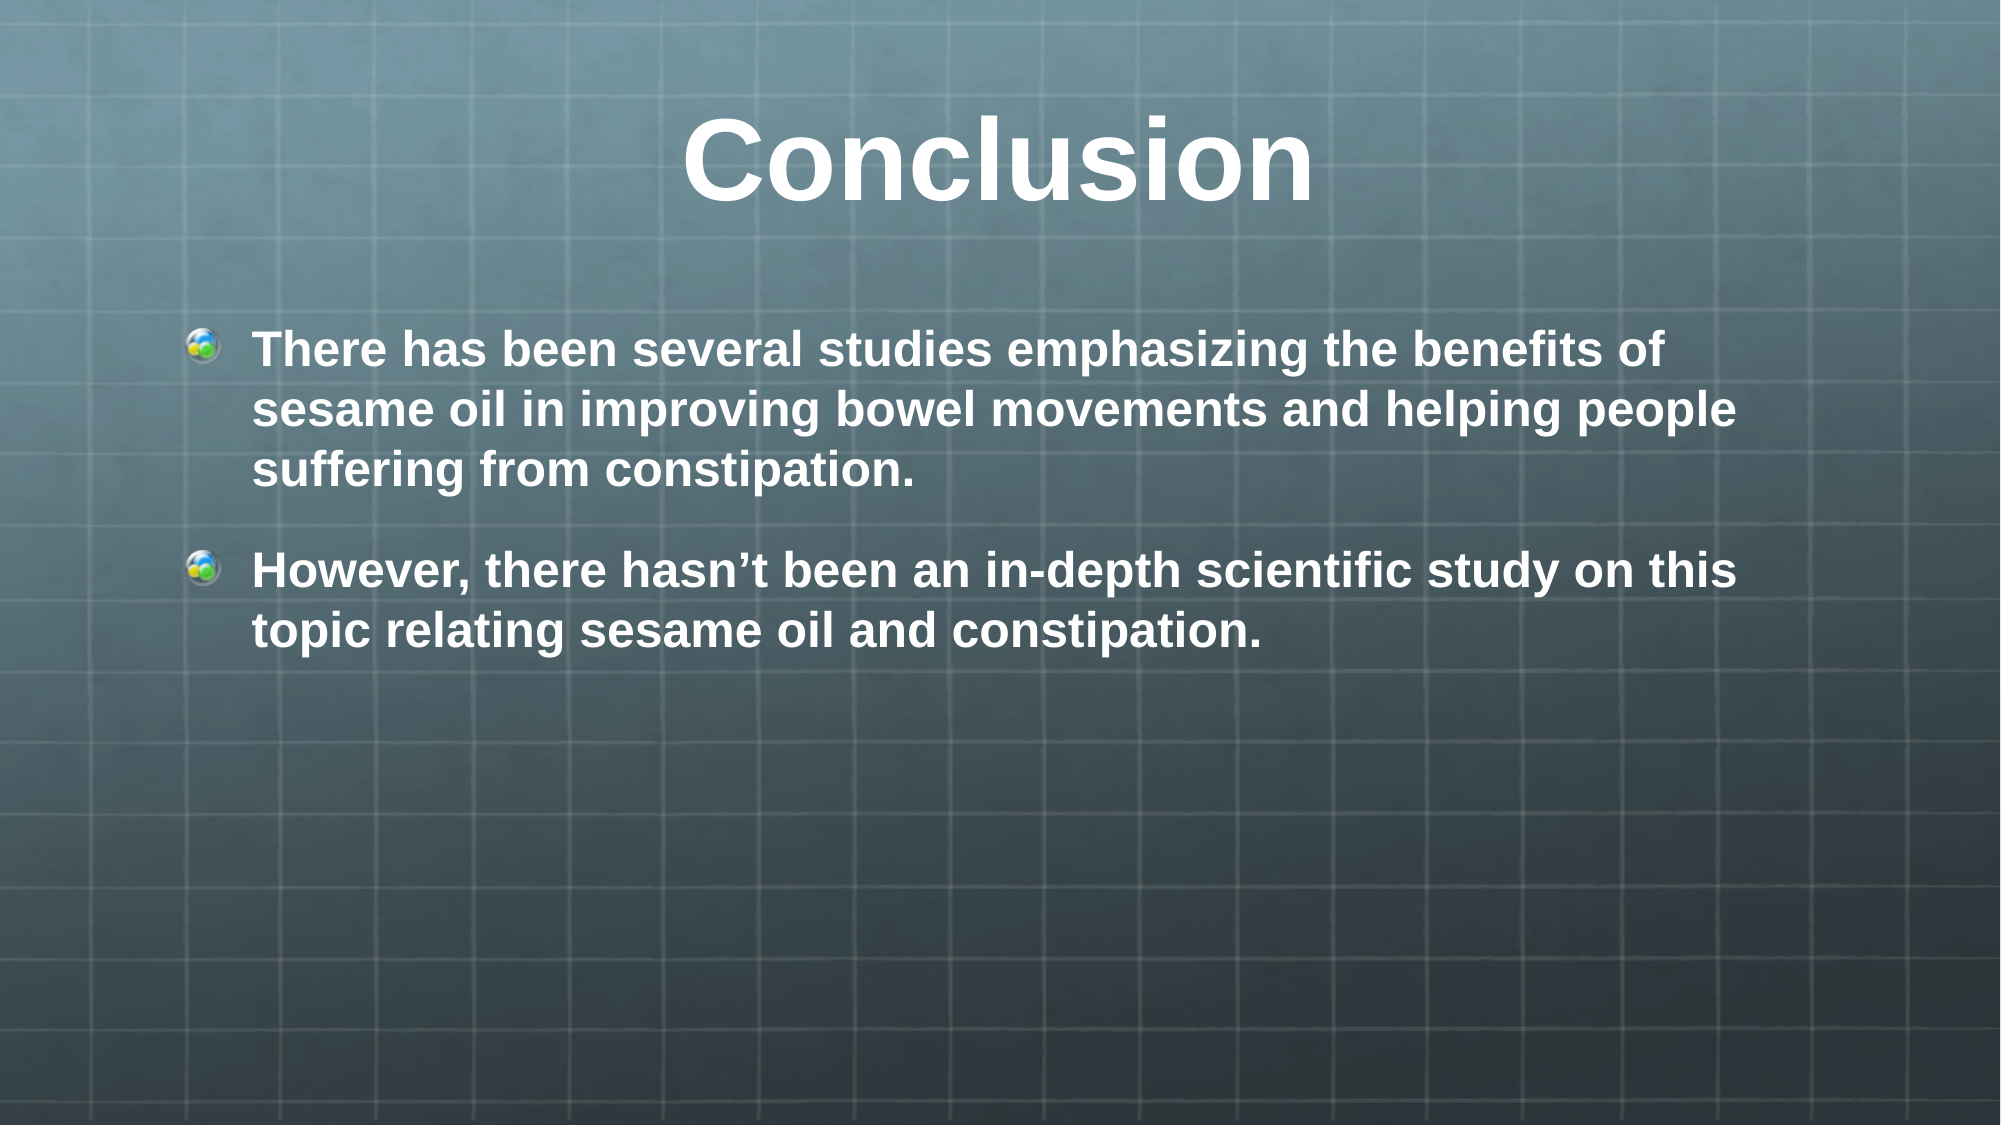

# Conclusion
There has been several studies emphasizing the benefits of sesame oil in improving bowel movements and helping people suffering from constipation.
However, there hasn’t been an in-depth scientific study on this topic relating sesame oil and constipation.